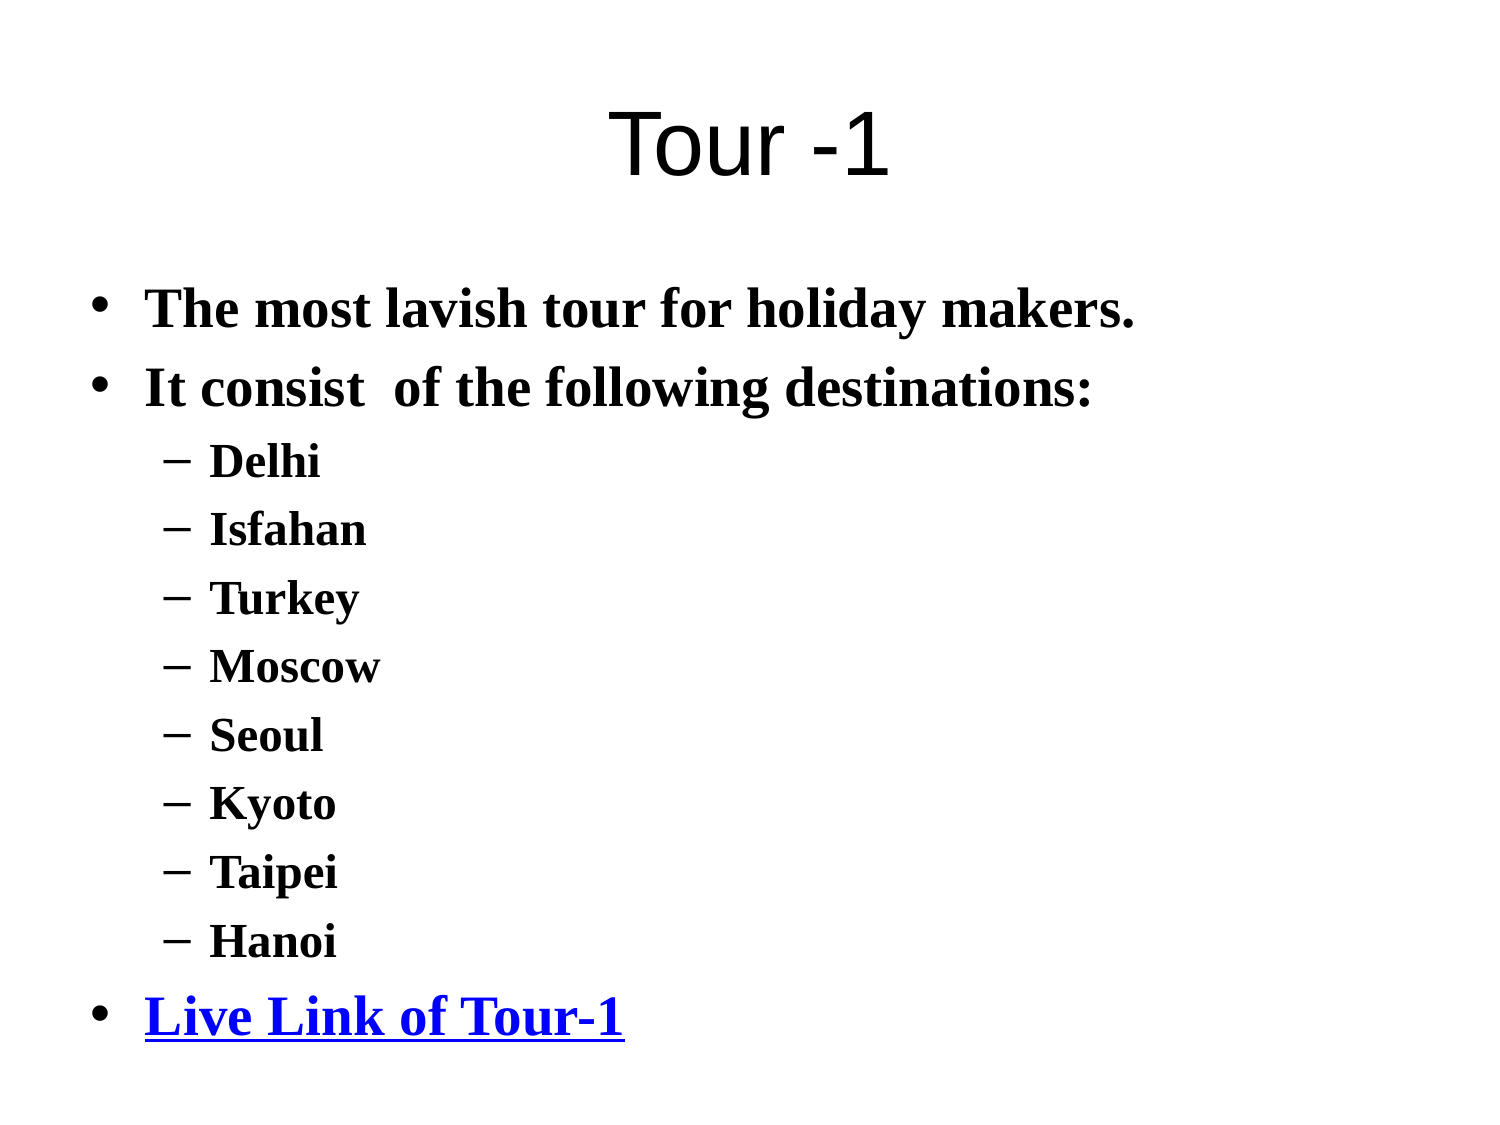

# Tour -1
The most lavish tour for holiday makers.
It consist  of the following destinations:
Delhi
Isfahan
Turkey
Moscow
Seoul
Kyoto
Taipei
Hanoi
Live Link of Tour-1